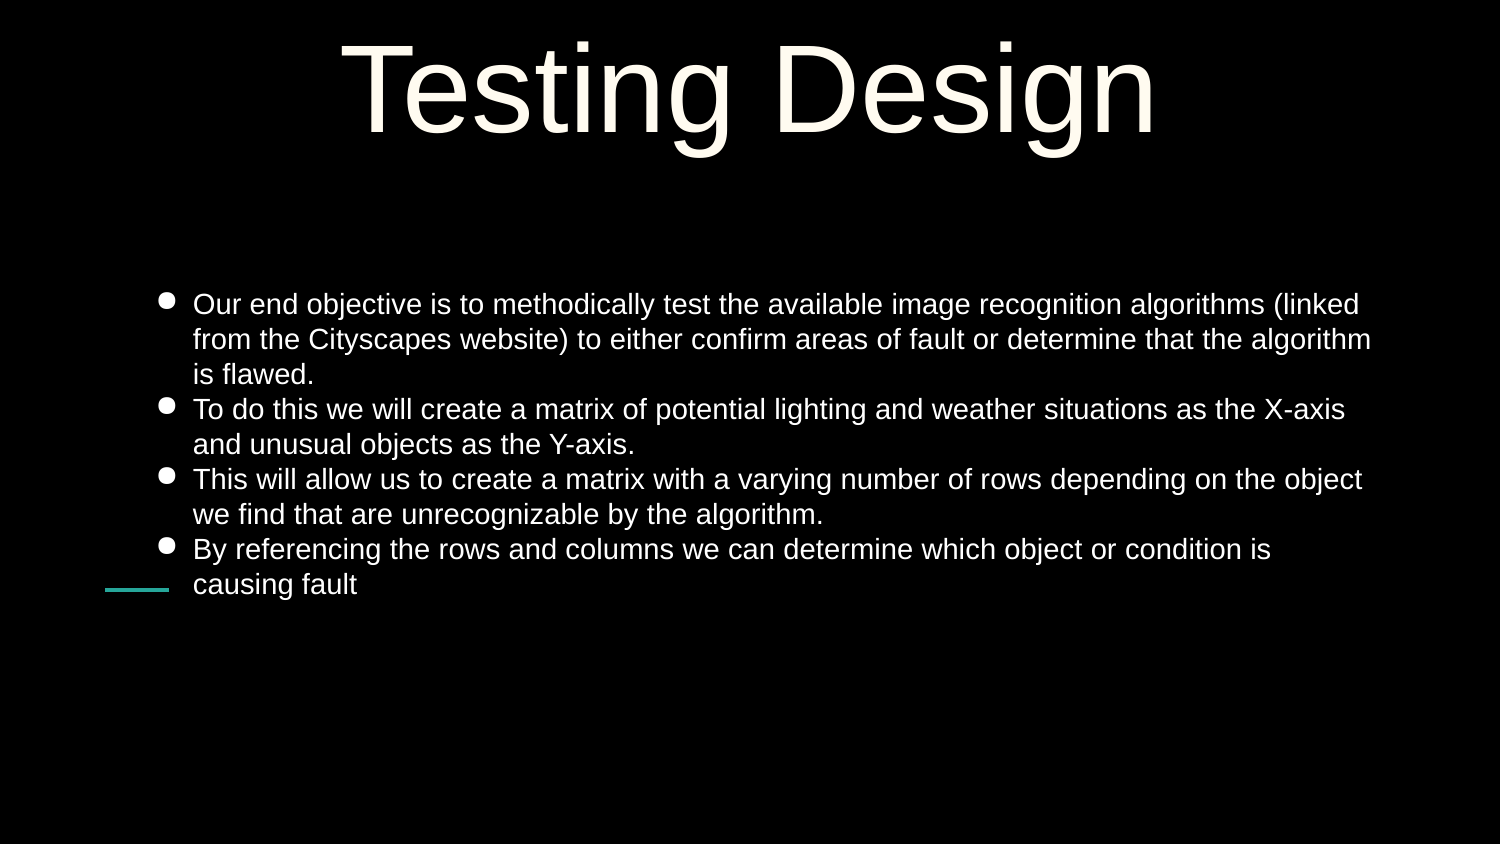

# Testing Design
Our end objective is to methodically test the available image recognition algorithms (linked from the Cityscapes website) to either confirm areas of fault or determine that the algorithm is flawed.
To do this we will create a matrix of potential lighting and weather situations as the X-axis and unusual objects as the Y-axis.
This will allow us to create a matrix with a varying number of rows depending on the object we find that are unrecognizable by the algorithm.
By referencing the rows and columns we can determine which object or condition is causing fault